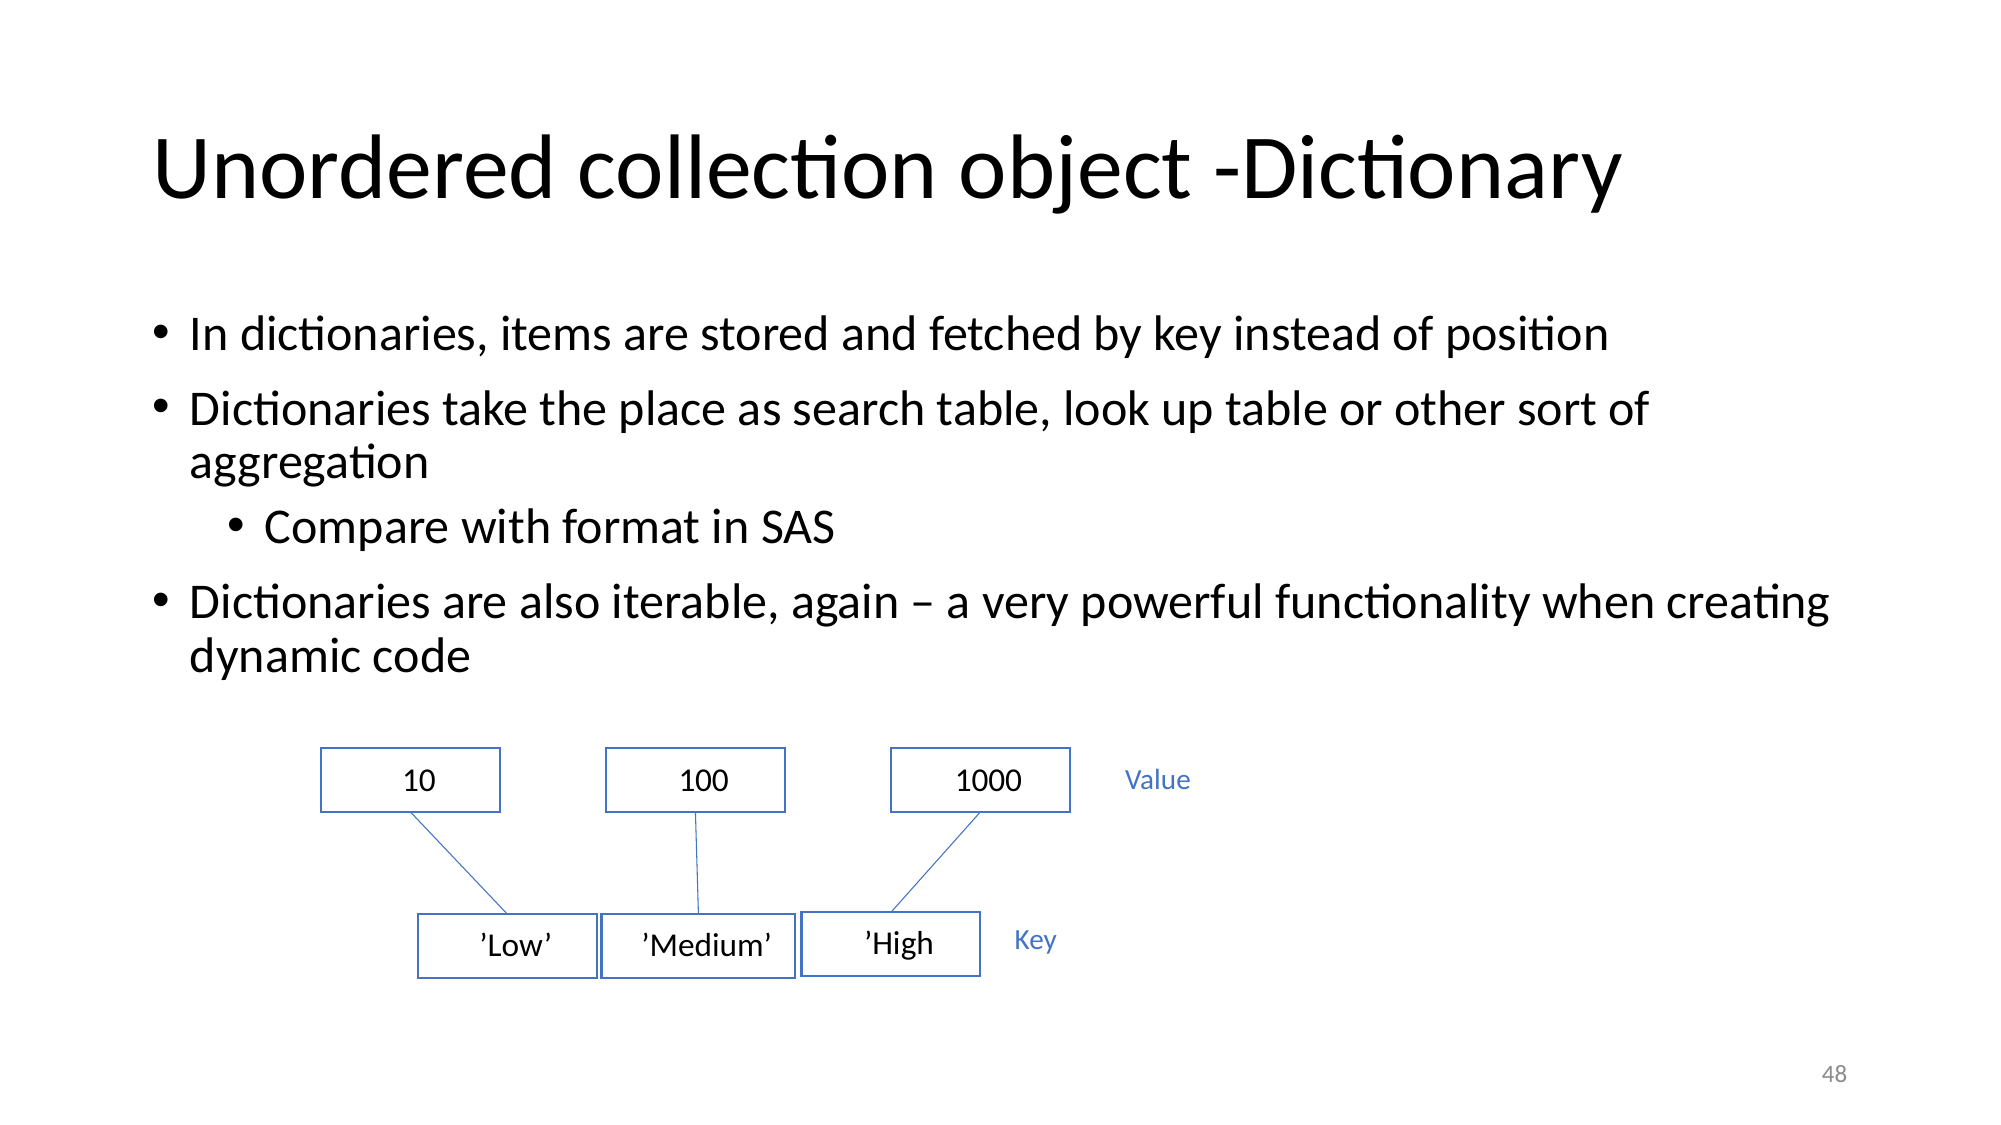

# Unordered collection object -Dictionary
In dictionaries, items are stored and fetched by key instead of position
Dictionaries take the place as search table, look up table or other sort of aggregation
Compare with format in SAS
Dictionaries are also iterable, again – a very powerful functionality when creating dynamic code

’’10
’’100
’’1000
Value
’’’High
’’’Low’
’’’Medium’
Key
48